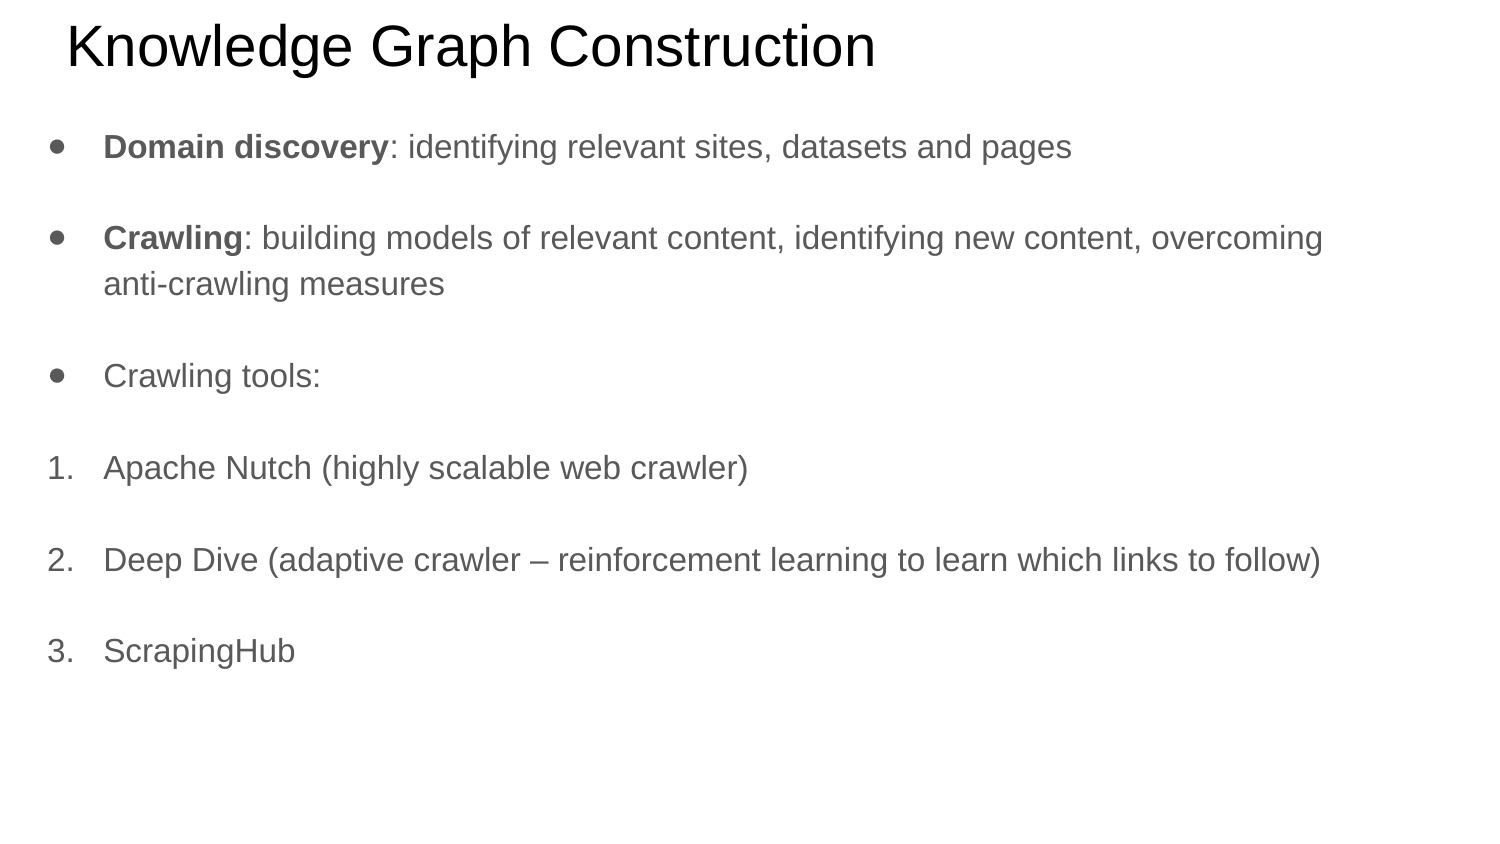

# Knowledge Graph Construction
Domain discovery: identifying relevant sites, datasets and pages

Crawling: building models of relevant content, identifying new content, overcoming anti-crawling measures

Crawling tools:

Apache Nutch (highly scalable web crawler)

Deep Dive (adaptive crawler – reinforcement learning to learn which links to follow)

ScrapingHub